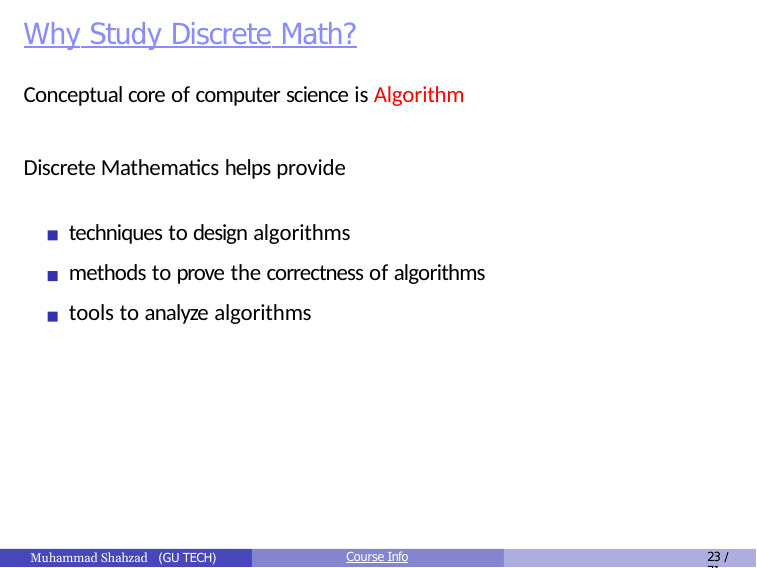

# Why Study Discrete Math?
Conceptual core of computer science is Algorithm

Discrete Mathematics helps provide

techniques to design algorithms
methods to prove the correctness of algorithms tools to analyze algorithms

Course Info
23 / 71
Muhammad Shahzad (GU TECH)